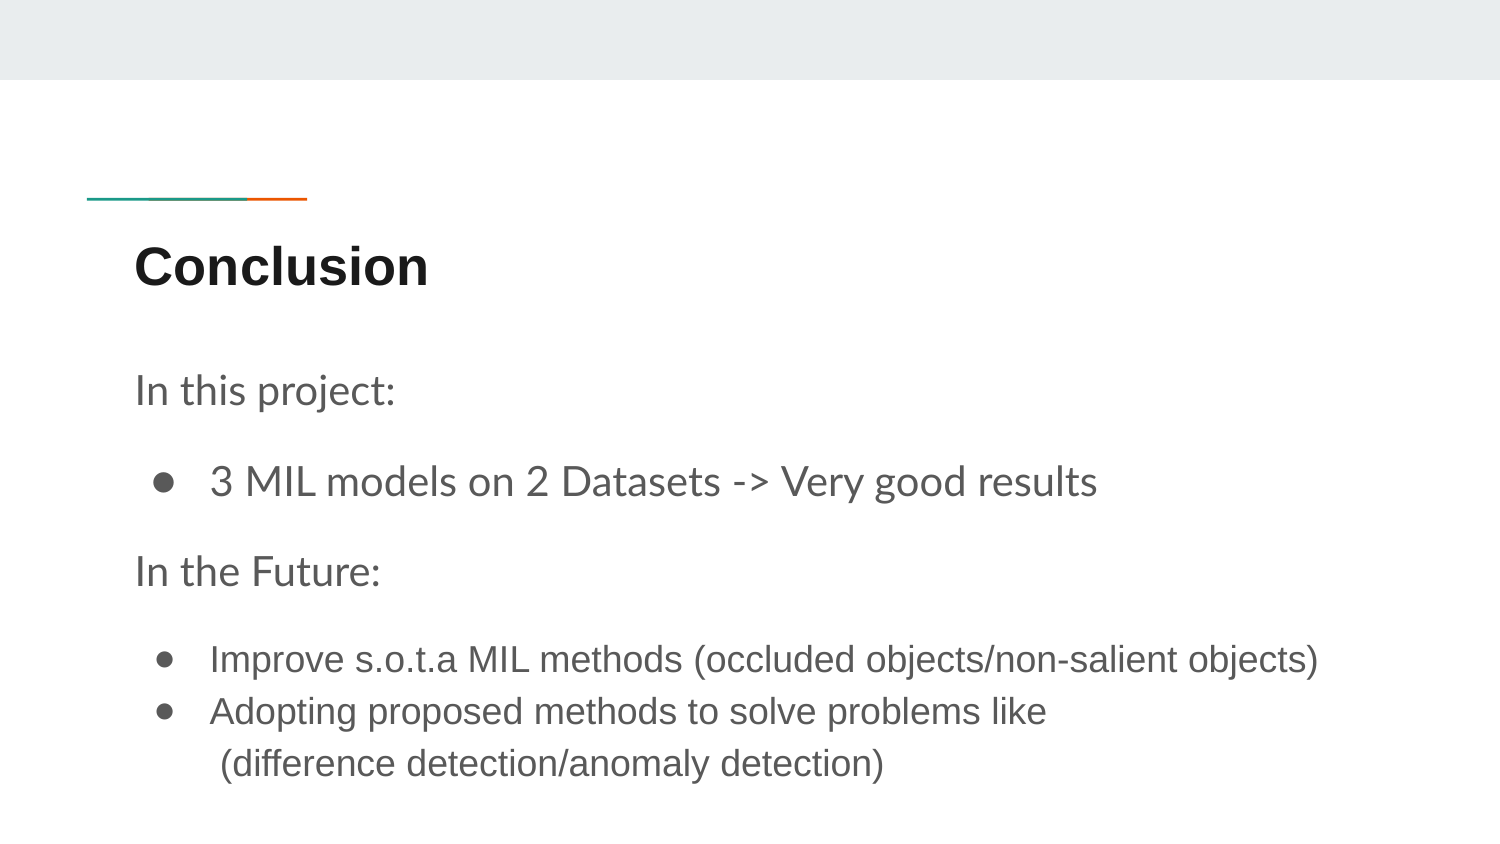

# Conclusion
In this project:
3 MIL models on 2 Datasets -> Very good results
In the Future:
Improve s.o.t.a MIL methods (occluded objects/non-salient objects)
Adopting proposed methods to solve problems like
 (difference detection/anomaly detection)